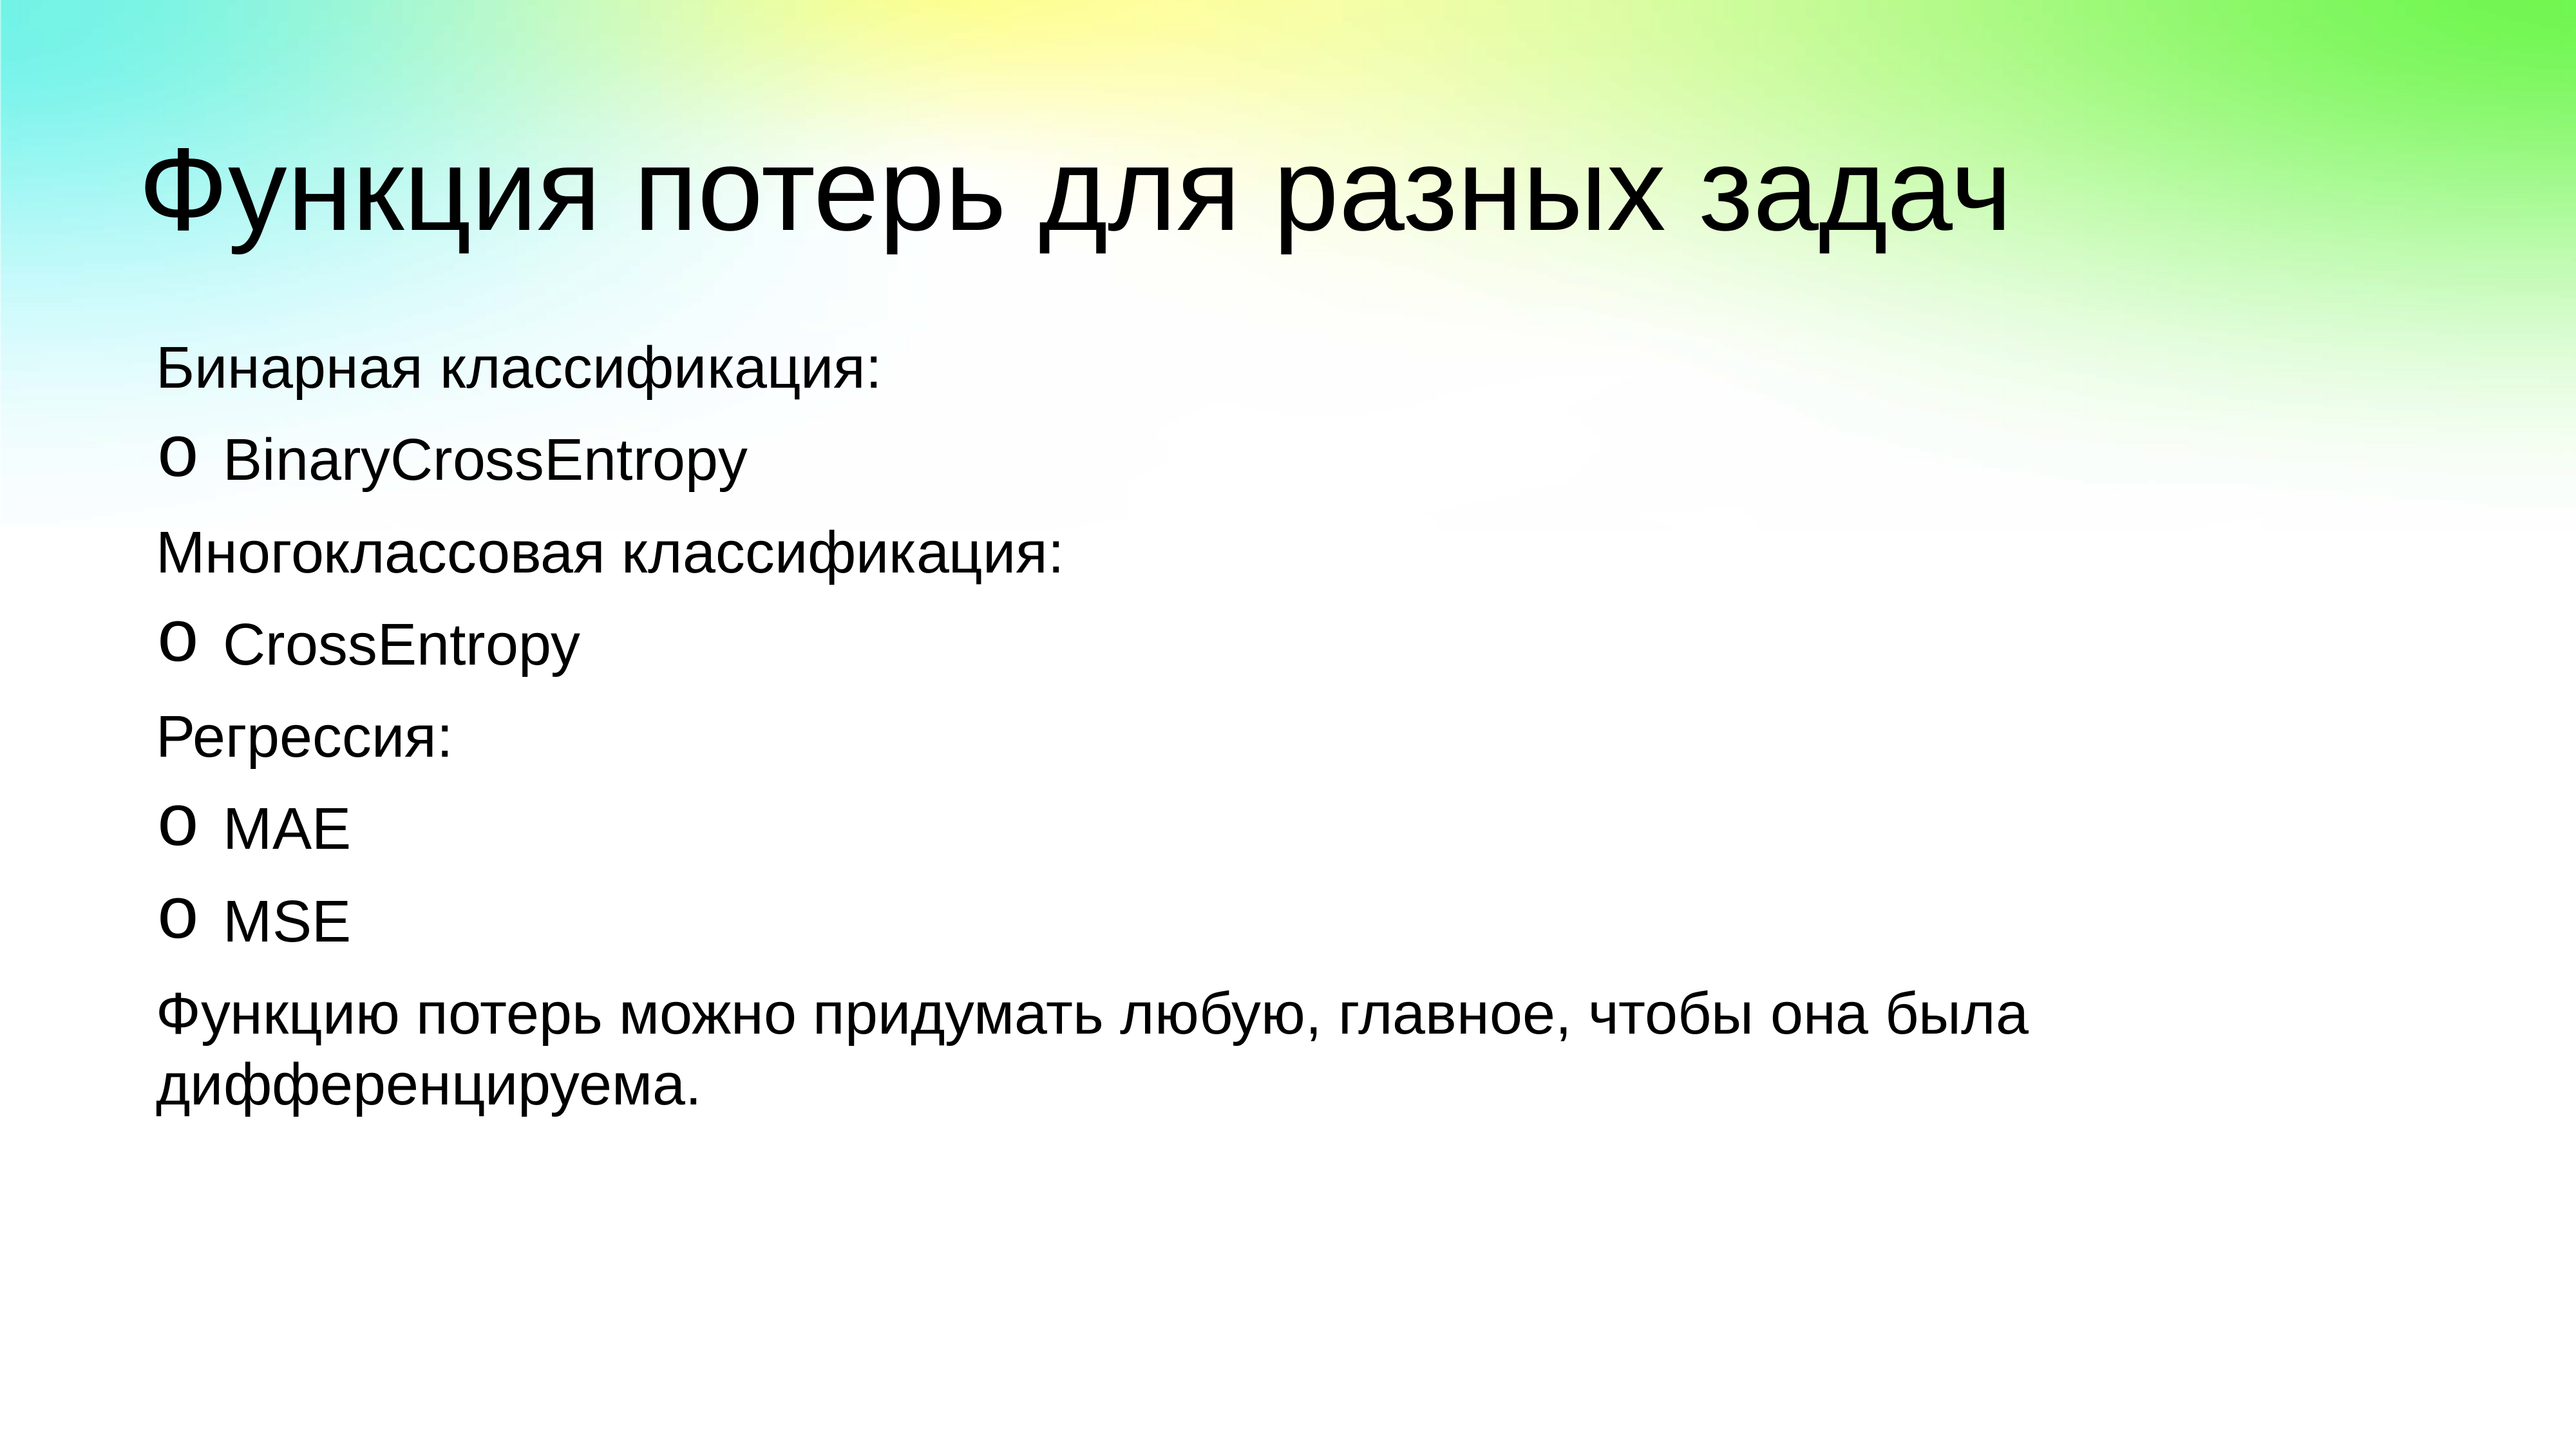

# Функция потерь для разных задач
Бинарная классификация:
BinaryCrossEntropy
Многоклассовая классификация:
CrossEntropy
Регрессия:
MAE
MSE
Функцию потерь можно придумать любую, главное, чтобы она была дифференцируема.